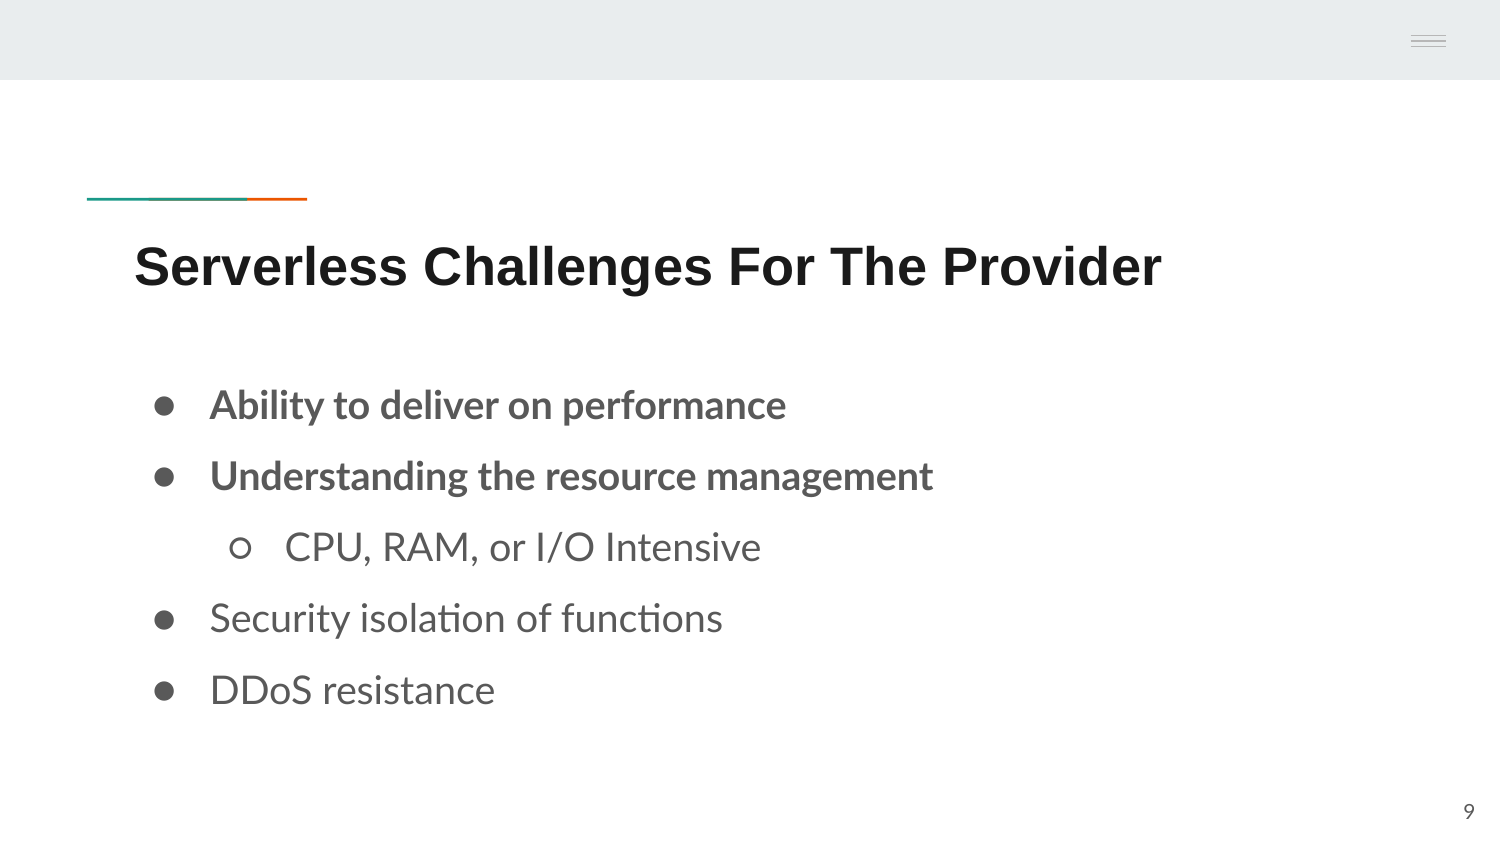

# Serverless Challenges For The Provider
Ability to deliver on performance
Understanding the resource management
CPU, RAM, or I/O Intensive
Security isolation of functions
DDoS resistance
9